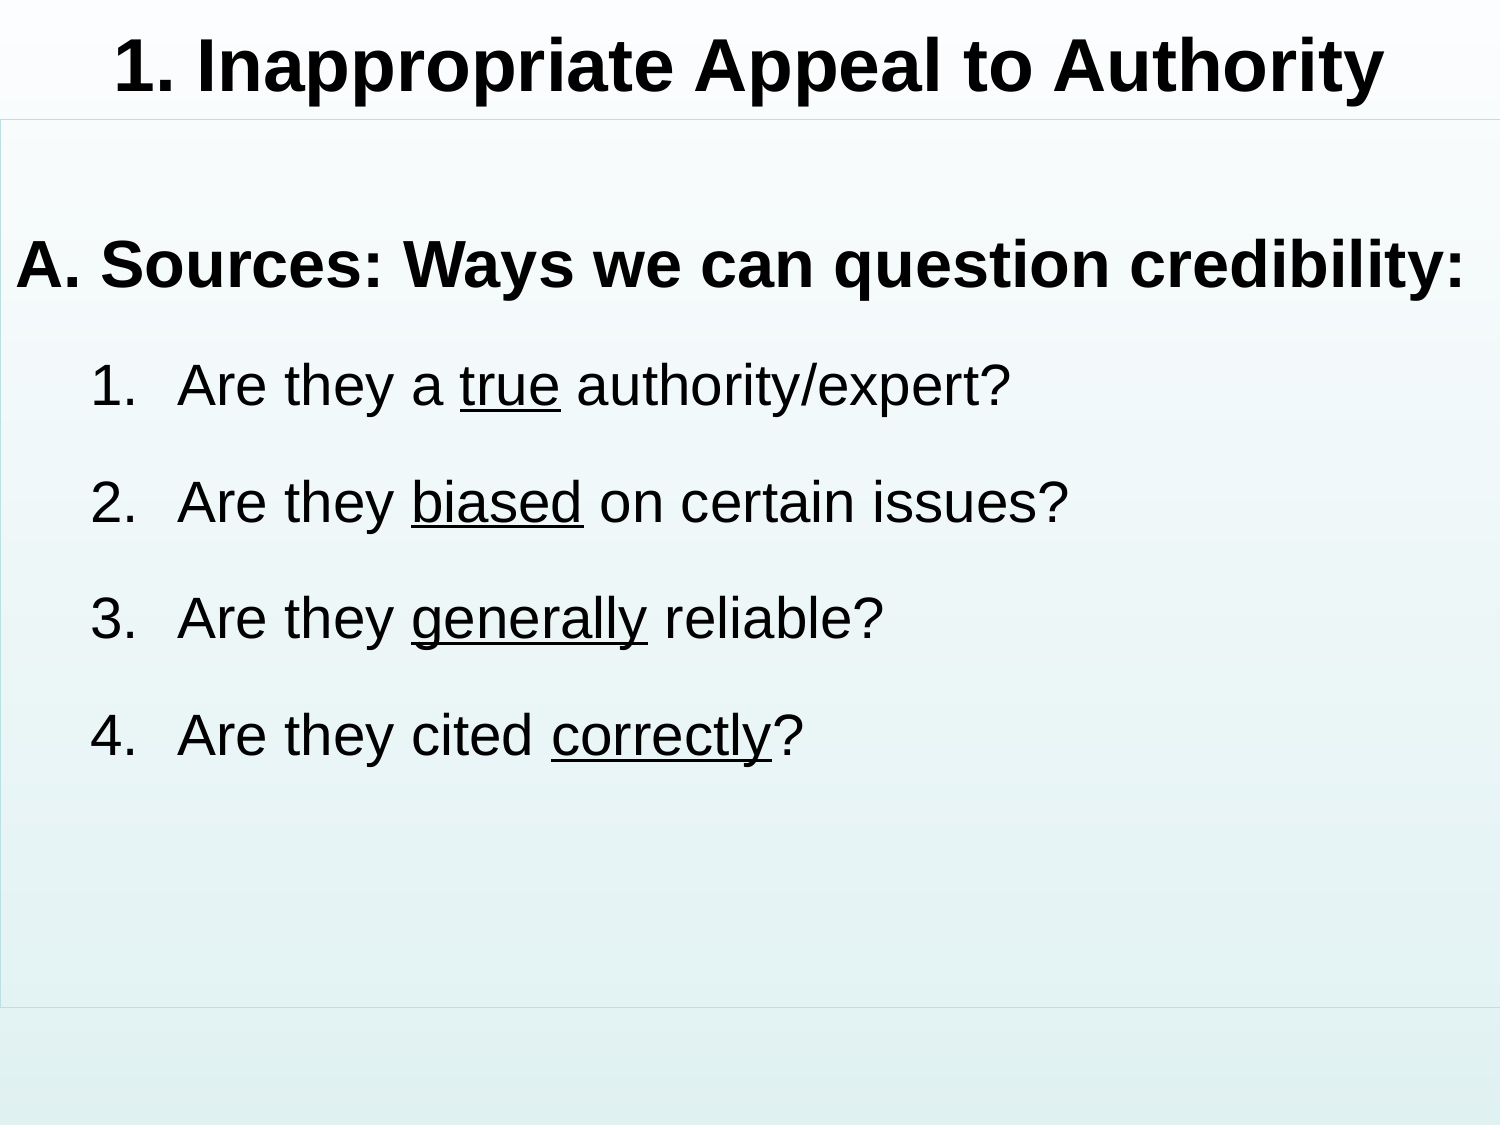

# 1. Inappropriate Appeal to Authority

A. Sources: Ways we can question credibility:
Are they a true authority/expert?
Are they biased on certain issues?
Are they generally reliable?
Are they cited correctly?